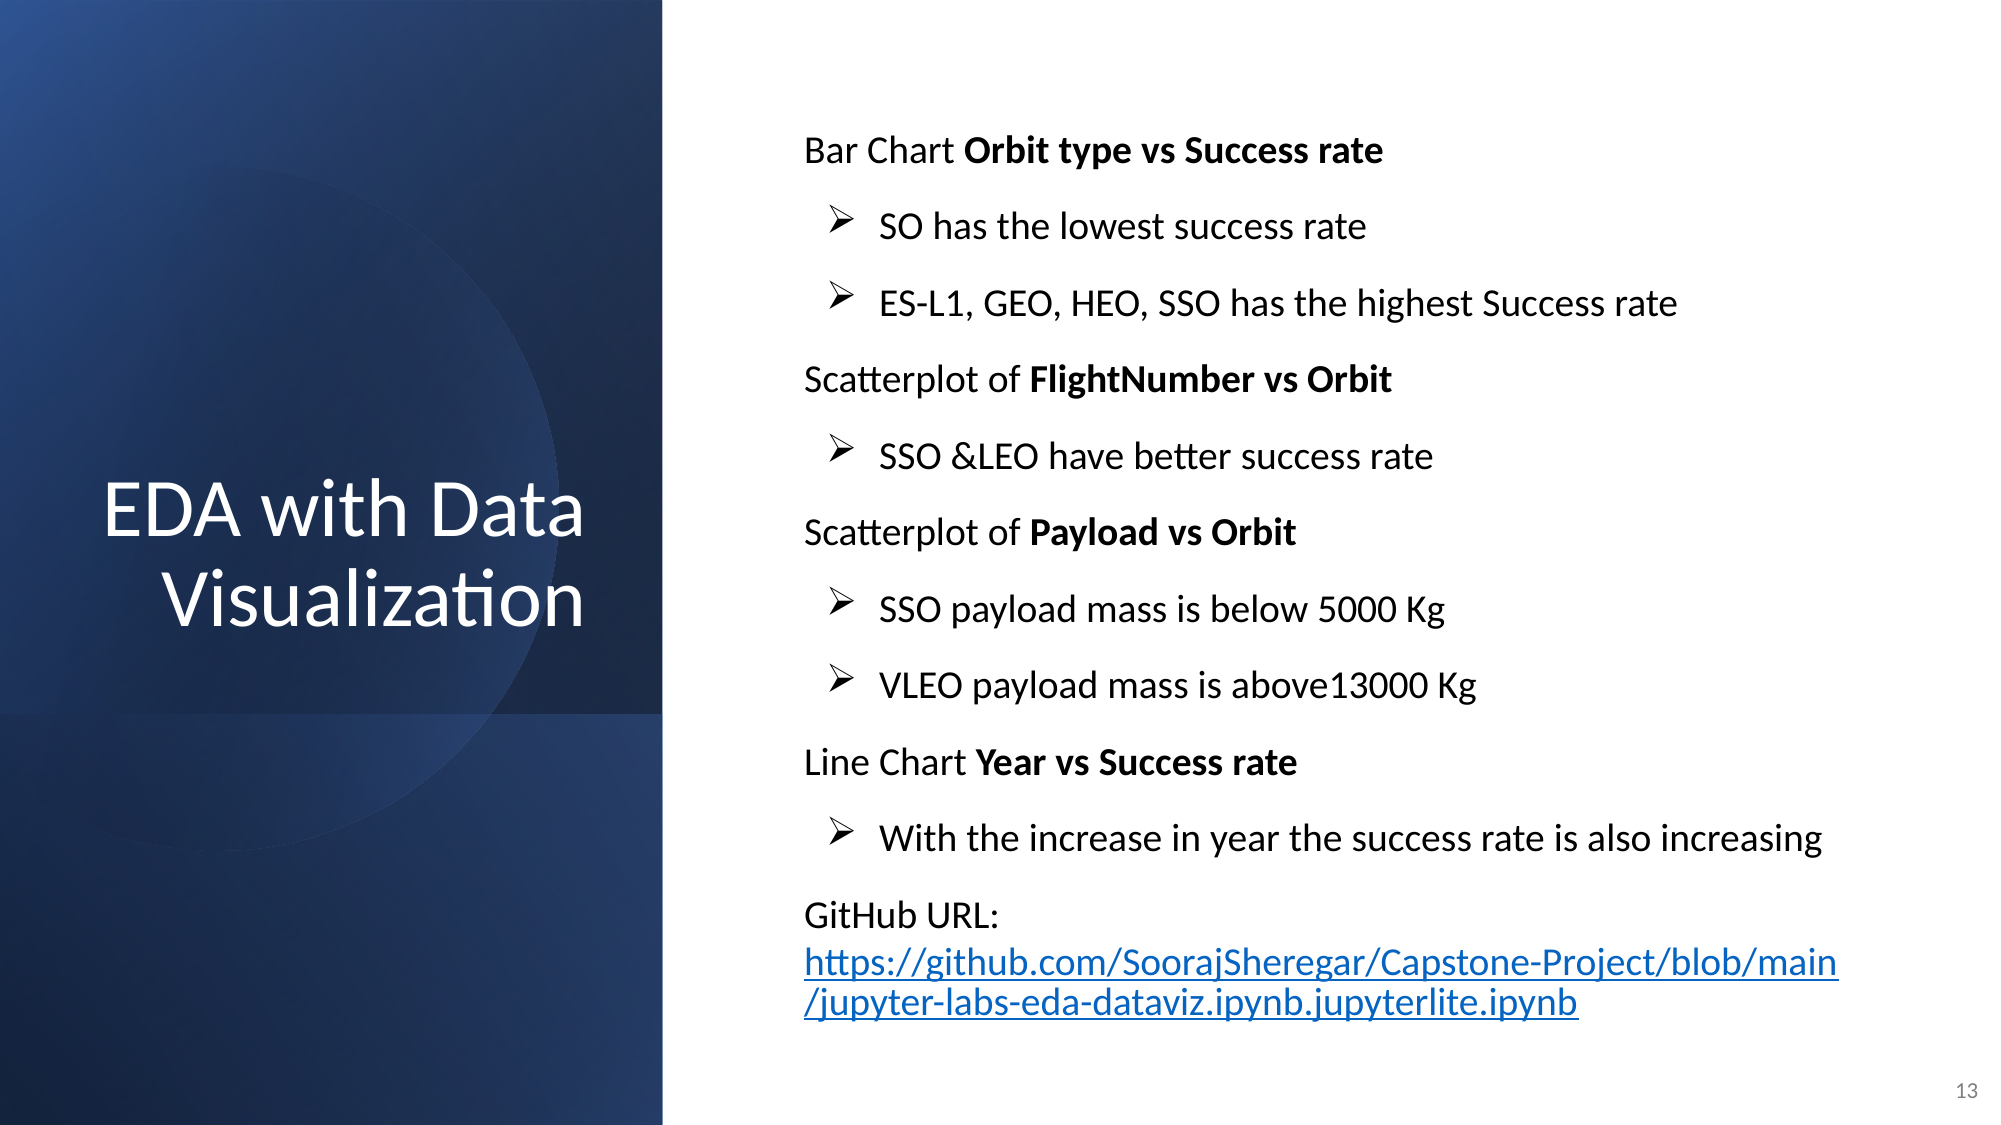

Bar Chart Orbit type vs Success rate
SO has the lowest success rate
ES-L1, GEO, HEO, SSO has the highest Success rate
Scatterplot of FlightNumber vs Orbit
SSO &LEO have better success rate
Scatterplot of Payload vs Orbit
SSO payload mass is below 5000 Kg
VLEO payload mass is above13000 Kg
Line Chart Year vs Success rate
With the increase in year the success rate is also increasing
GitHub URL: https://github.com/SoorajSheregar/Capstone-Project/blob/main/jupyter-labs-eda-dataviz.ipynb.jupyterlite.ipynb

EDA with Data Visualization

13